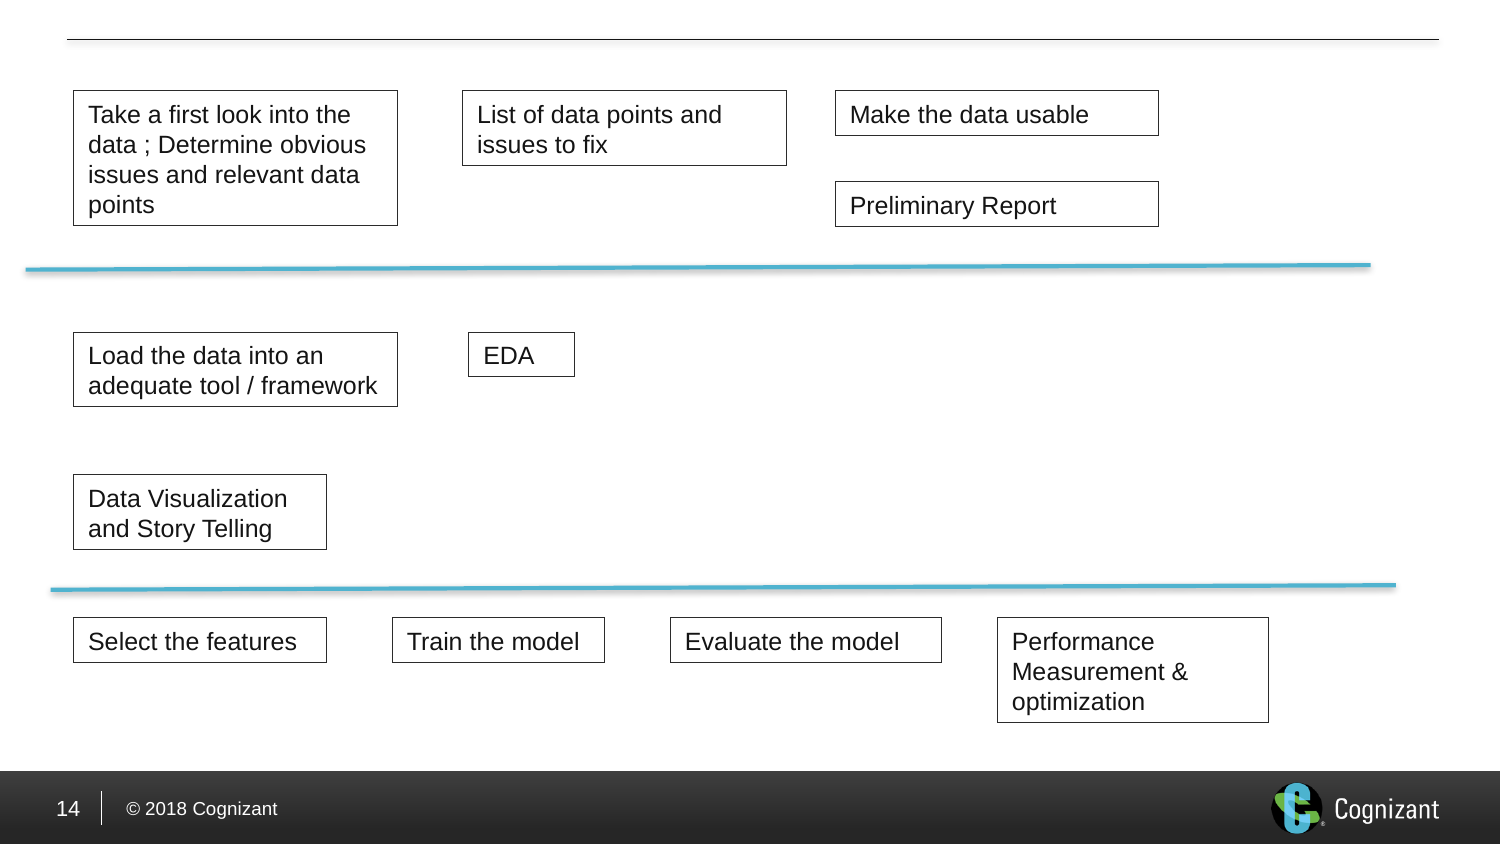

List of data points and issues to fix
Make the data usable
Take a first look into the data ; Determine obvious issues and relevant data points
Preliminary Report
Load the data into an adequate tool / framework
EDA
Data Visualization and Story Telling
Performance Measurement & optimization
Evaluate the model
Select the features
Train the model
14